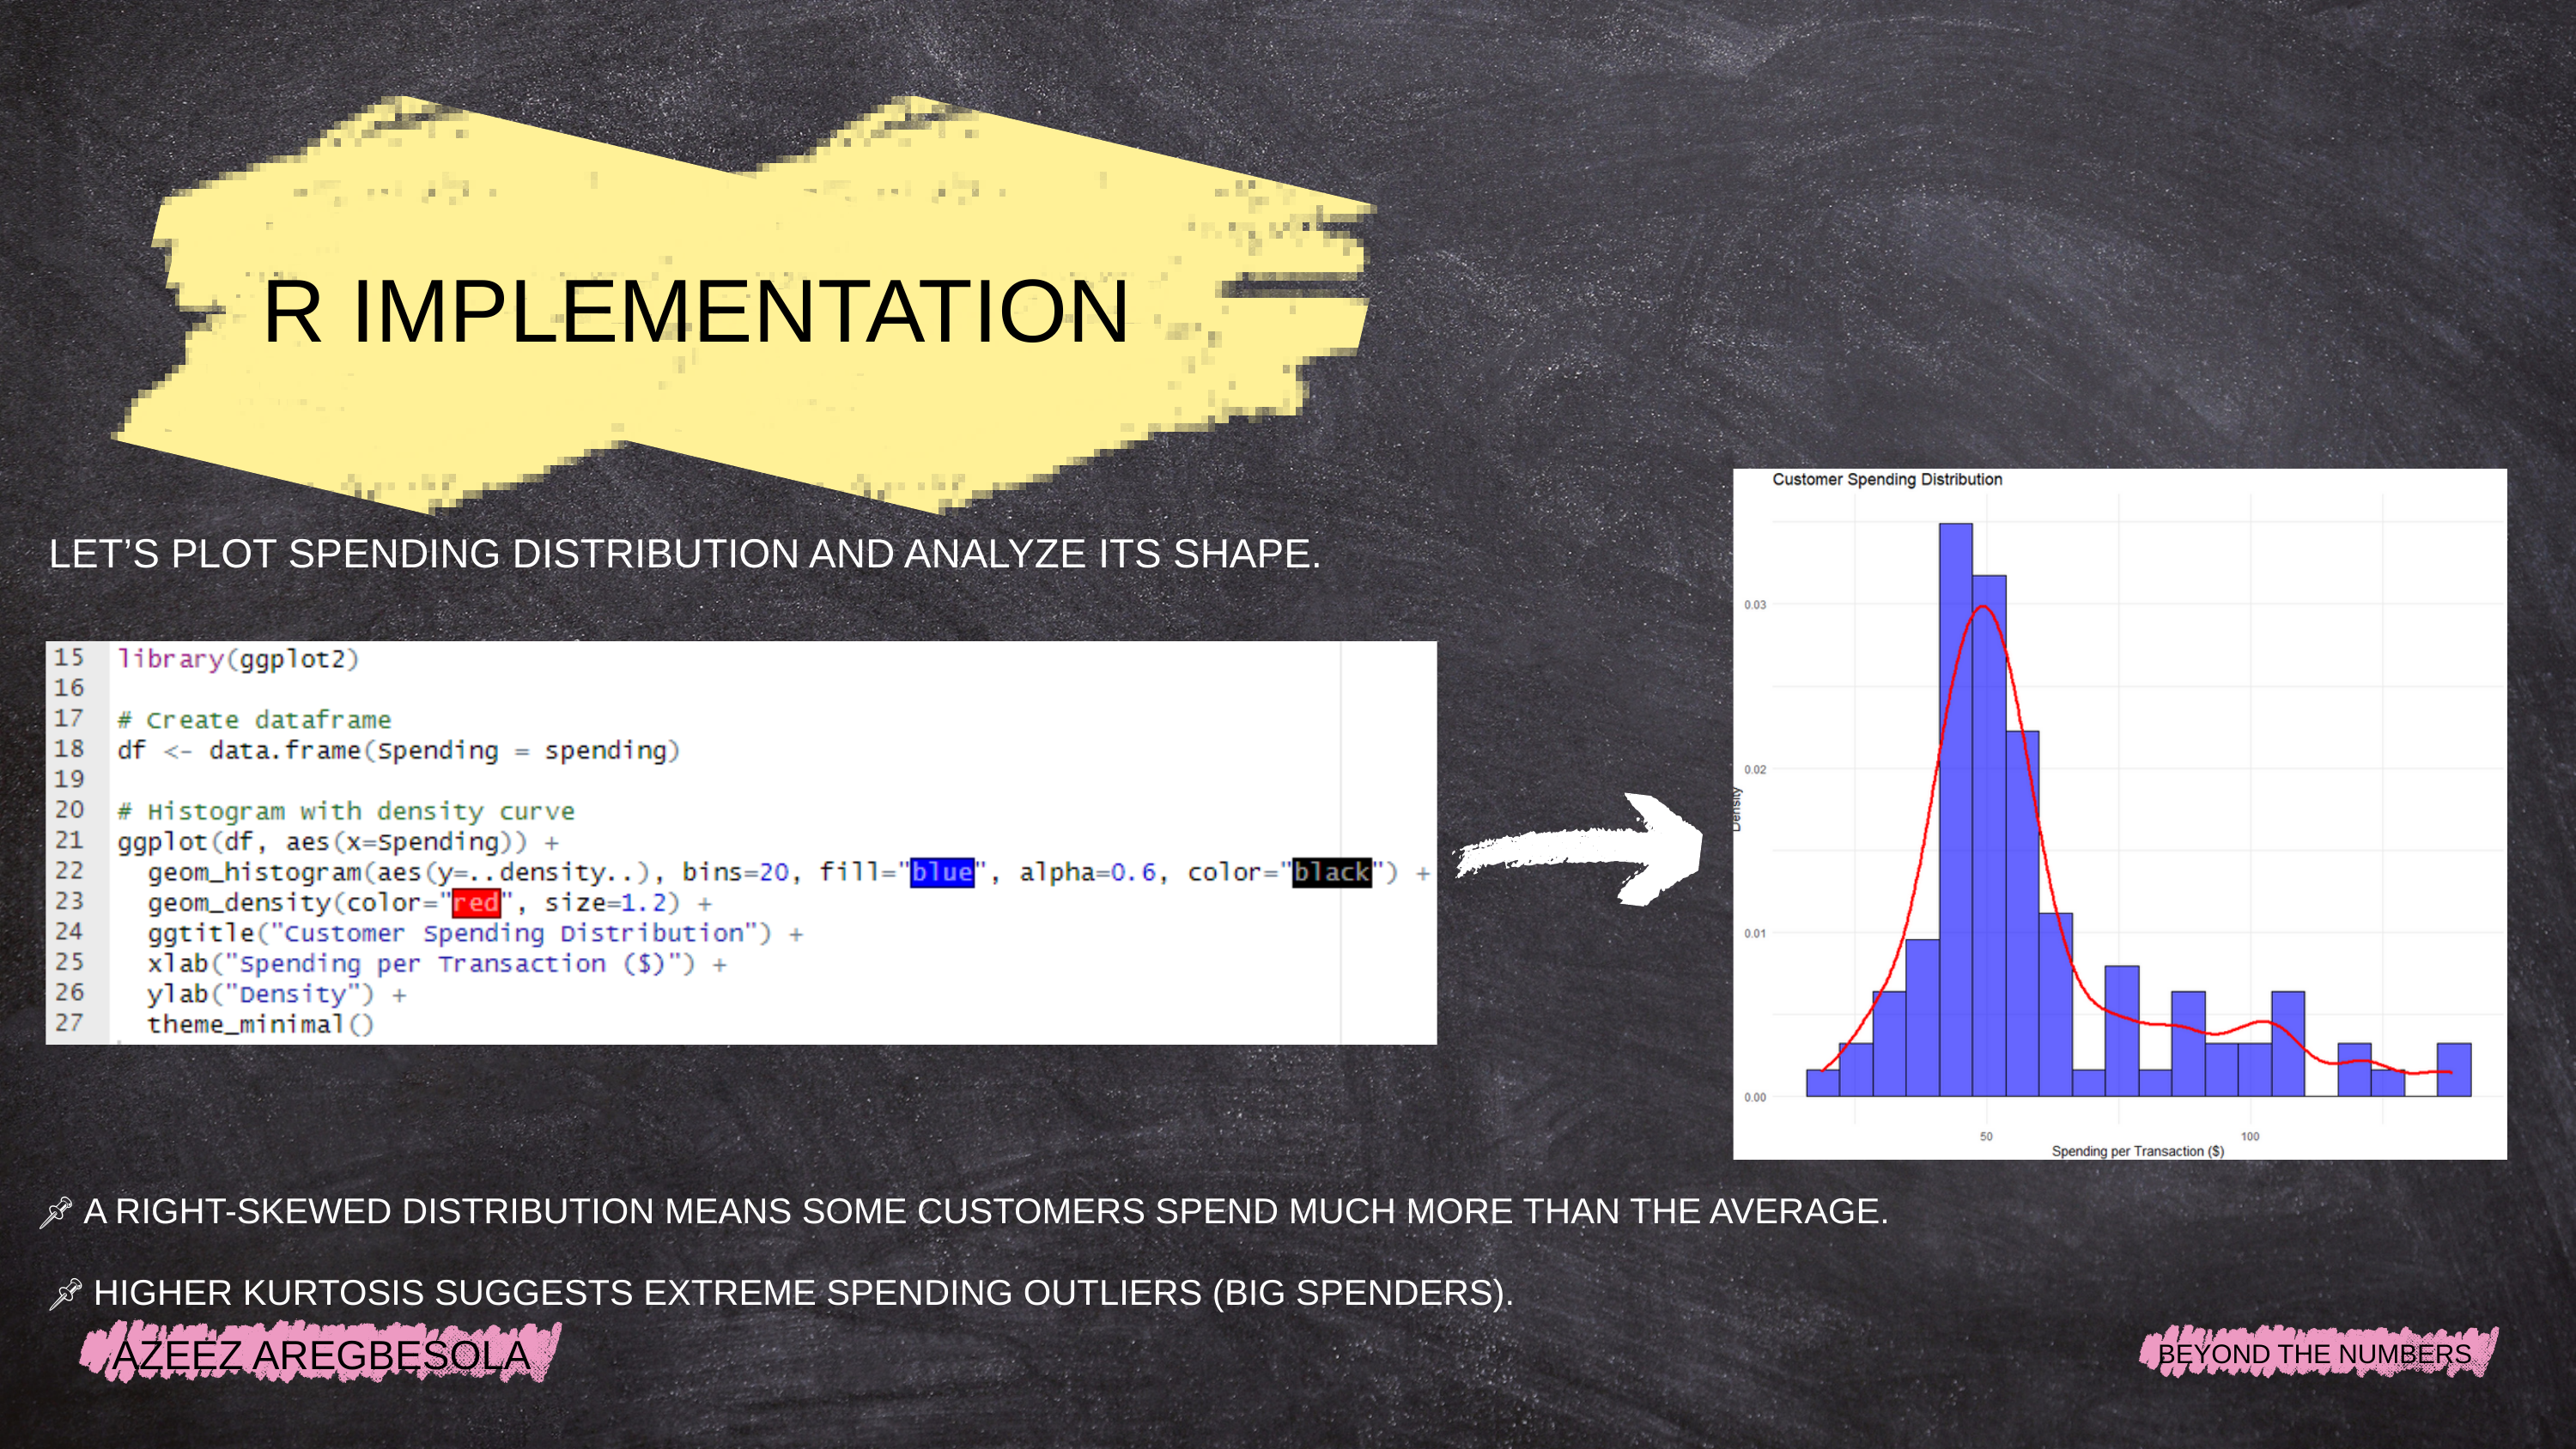

R IMPLEMENTATION

LET’S PLOT SPENDING DISTRIBUTION AND ANALYZE ITS SHAPE.

📌 A RIGHT-SKEWED DISTRIBUTION MEANS SOME CUSTOMERS SPEND MUCH MORE THAN THE AVERAGE.
 📌 HIGHER KURTOSIS SUGGESTS EXTREME SPENDING OUTLIERS (BIG SPENDERS).

AZEEZ AREGBESOLA
BEYOND THE NUMBERS